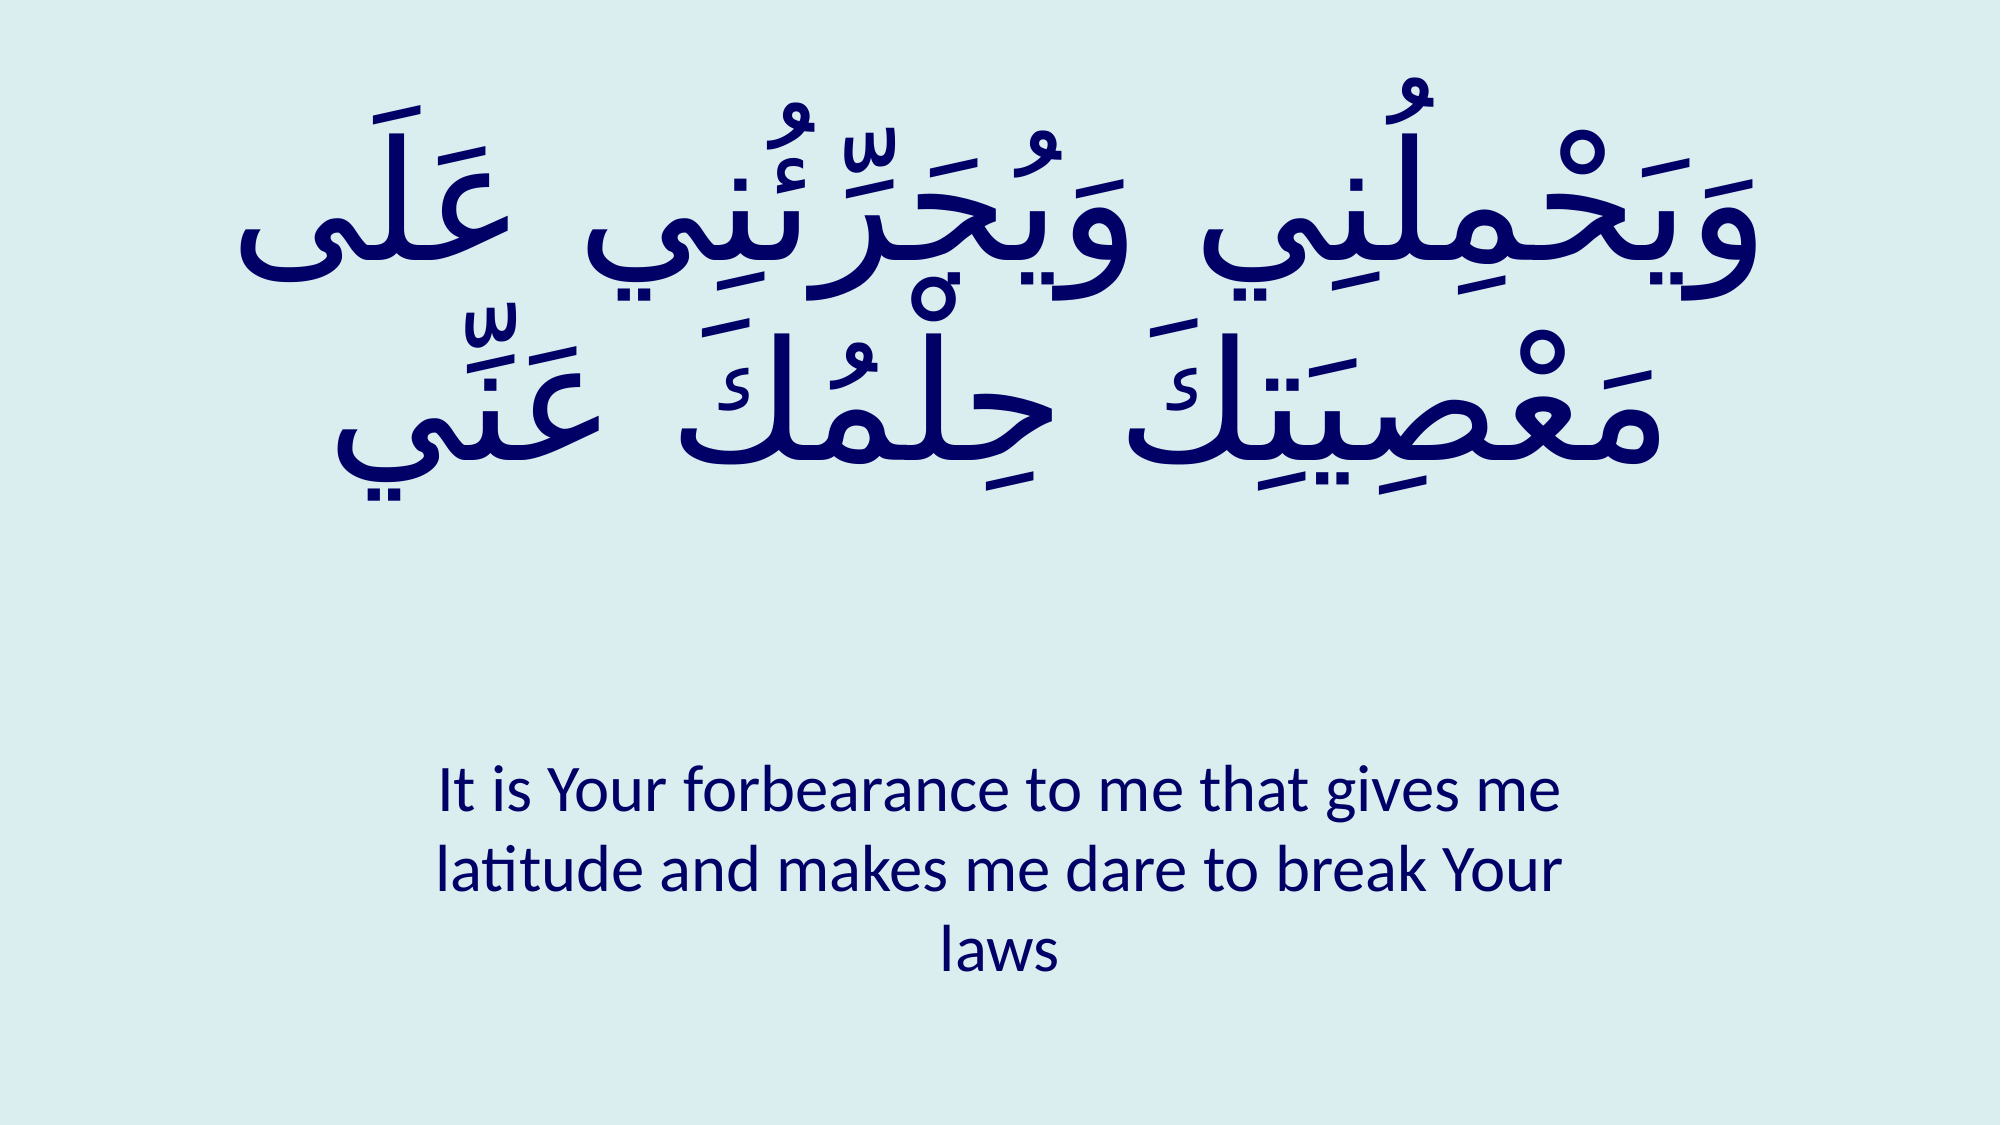

# وَيَحْمِلُنِي وَيُجَرِّئُنِي عَلَى مَعْصِيَتِكَ حِلْمُكَ عَنِّي
It is Your forbearance to me that gives me latitude and makes me dare to break Your laws